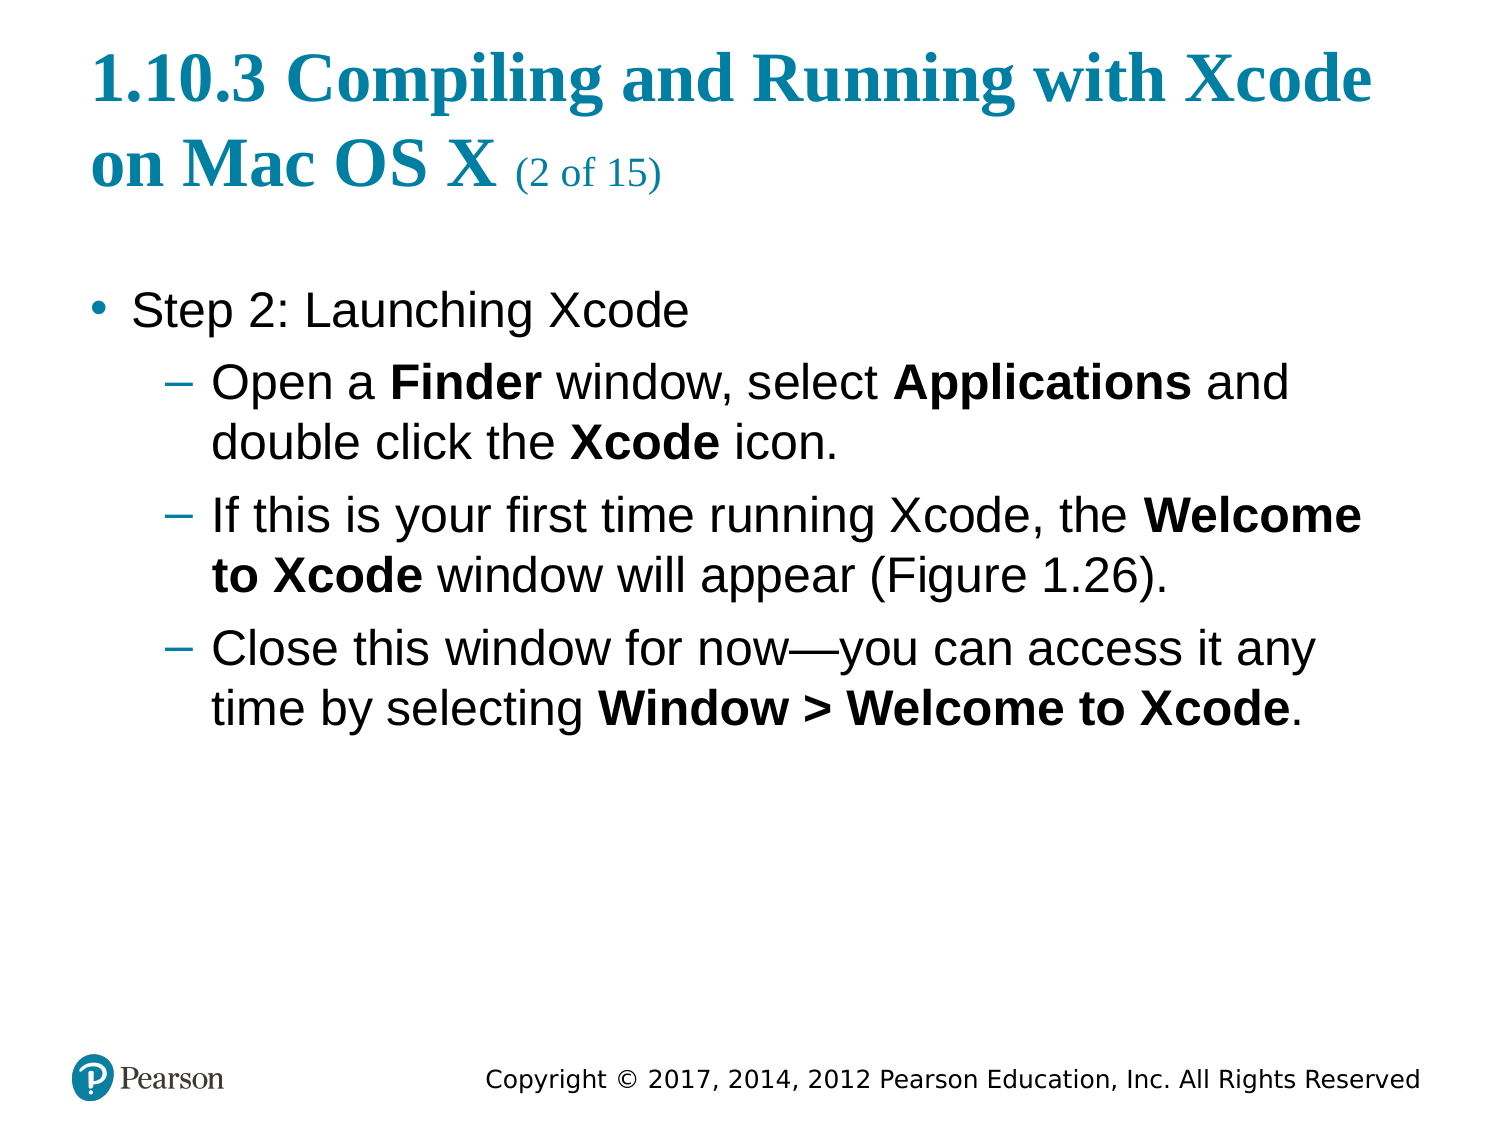

# 1.10.3 Compiling and Running with Xcode on Mac O S X (2 of 15)
Step 2: Launching X code
Open a Finder window, select Applications and double click the X code icon.
If this is your first time running Xcode, the Welcome to X code window will appear (Figure 1.26).
Close this window for now—you can access it any time by selecting Window > Welcome to X code.